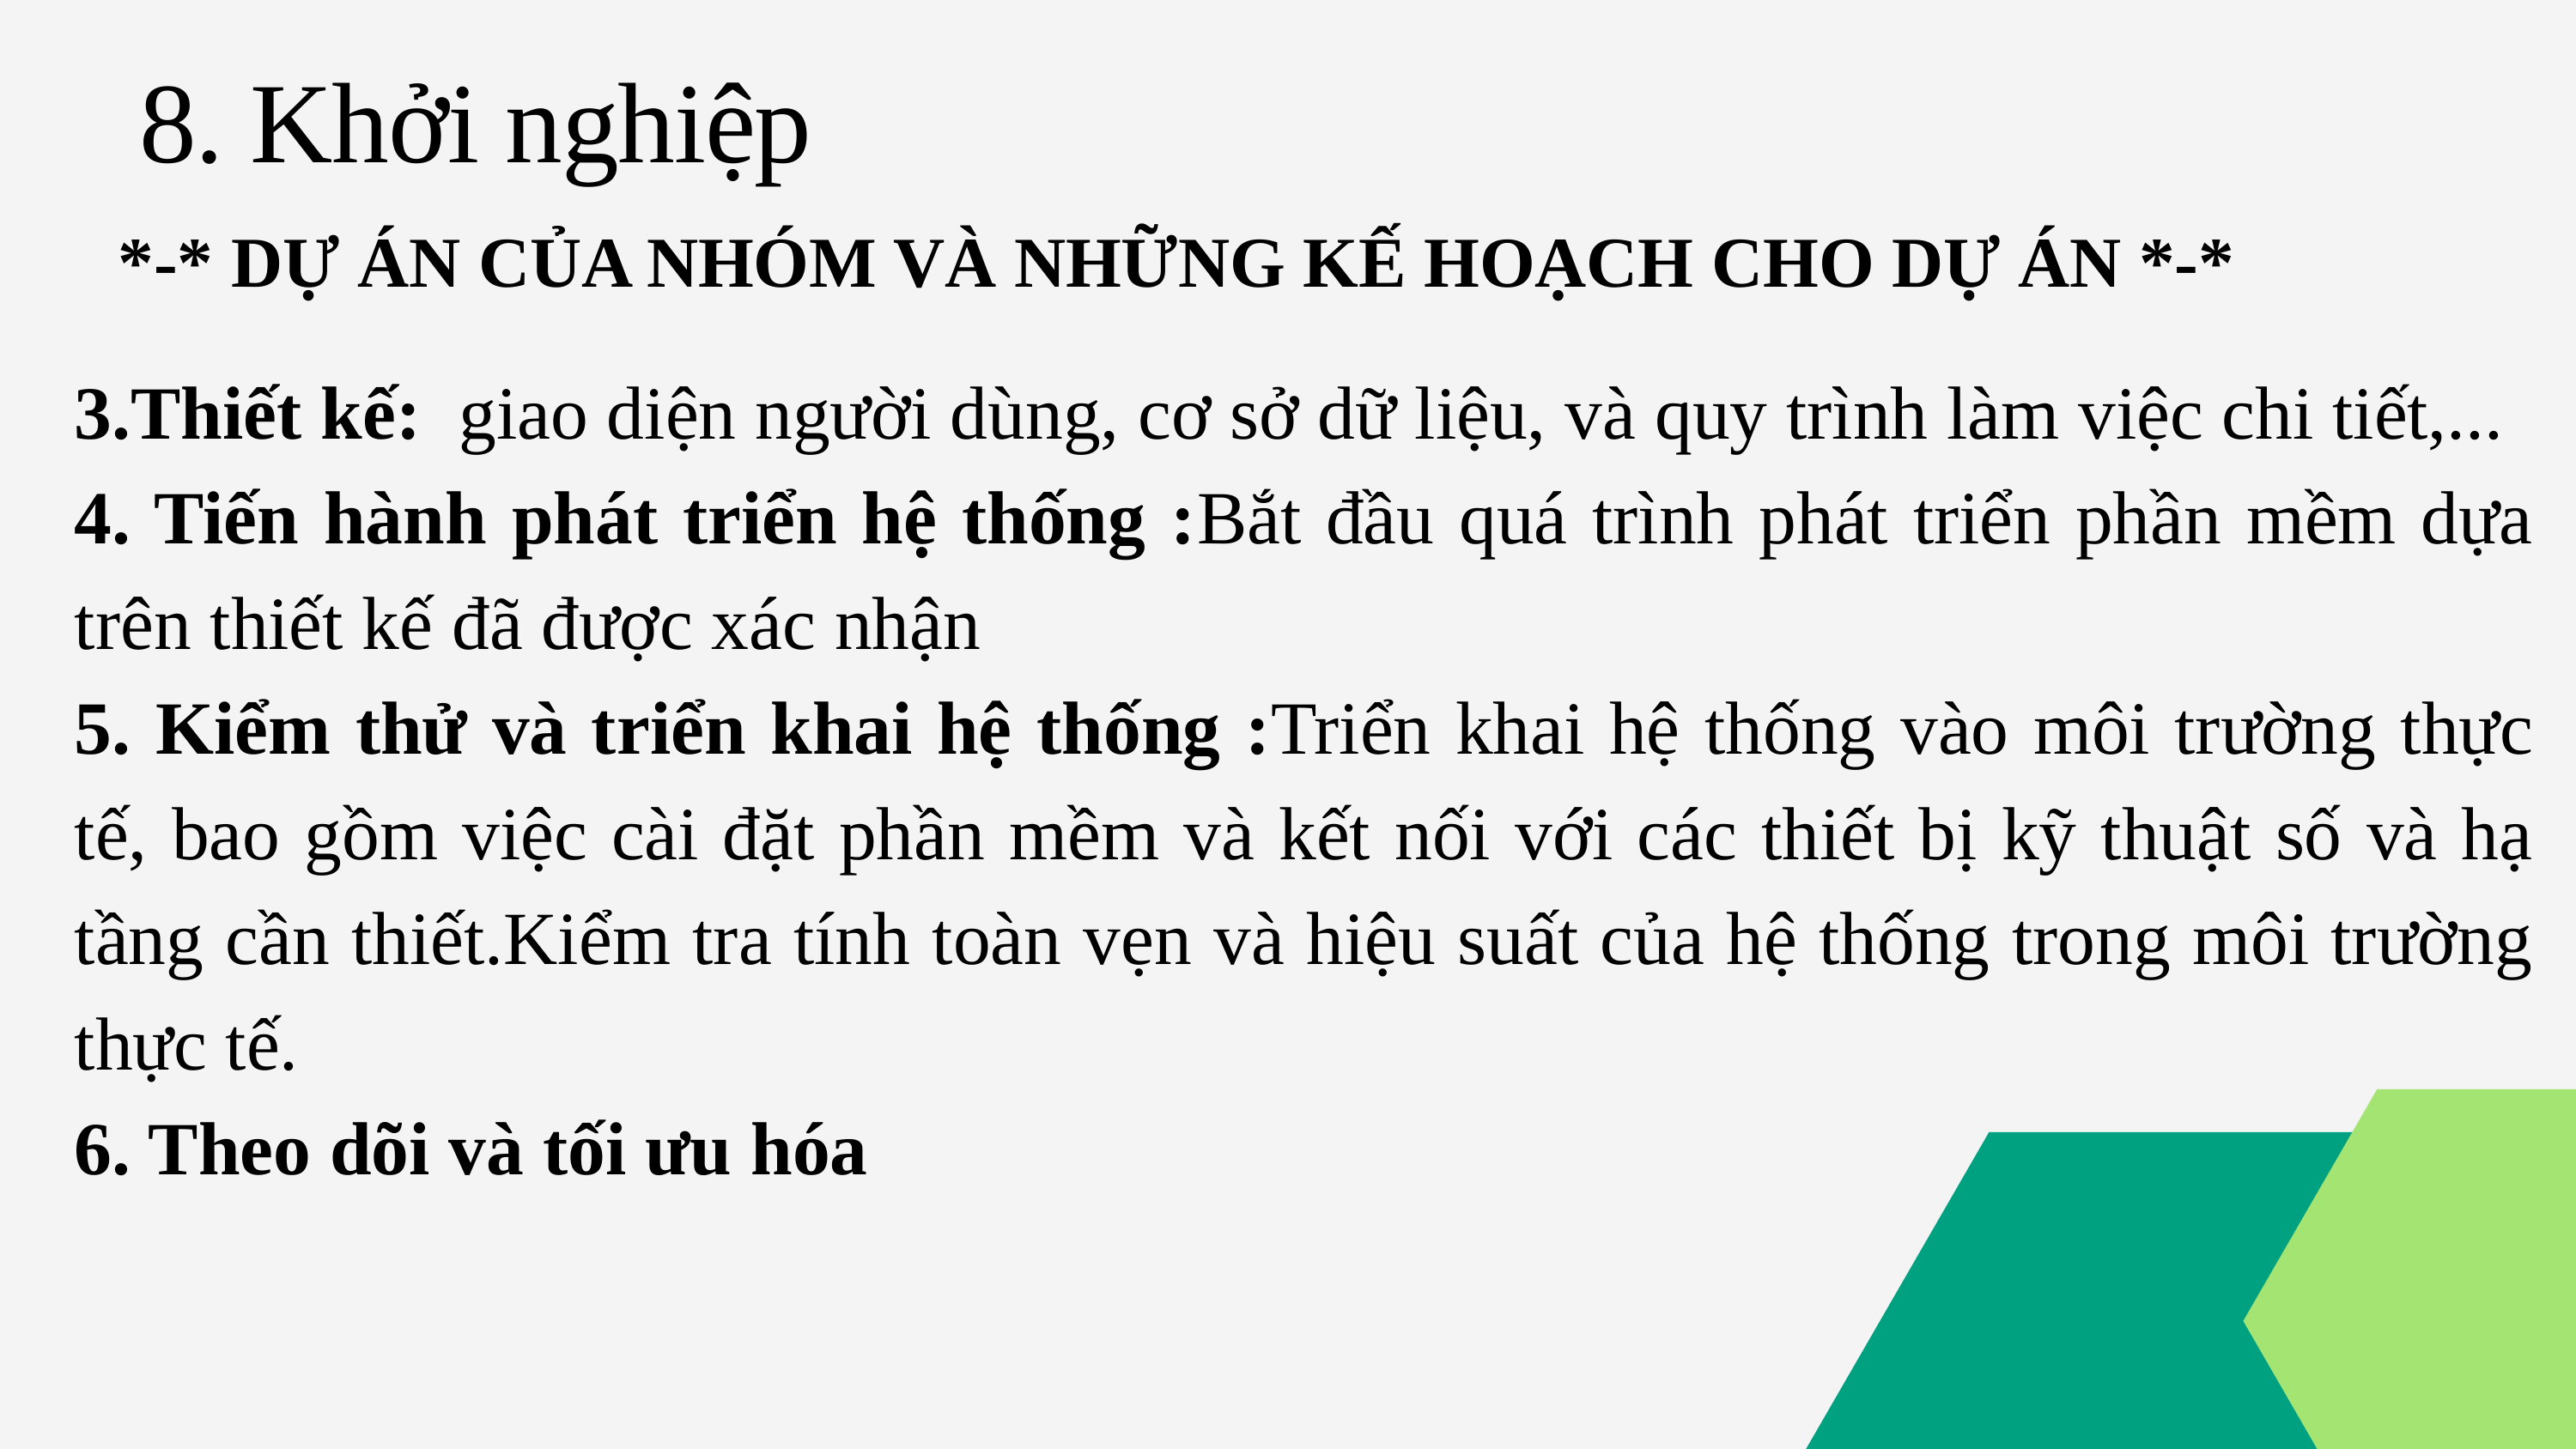

8. Khởi nghiệp
*-* DỰ ÁN CỦA NHÓM VÀ NHỮNG KẾ HOẠCH CHO DỰ ÁN *-*

3.Thiết kế:  giao diện người dùng, cơ sở dữ liệu, và quy trình làm việc chi tiết,...
4. Tiến hành phát triển hệ thống :Bắt đầu quá trình phát triển phần mềm dựa trên thiết kế đã được xác nhận
5. Kiểm thử và triển khai hệ thống :Triển khai hệ thống vào môi trường thực tế, bao gồm việc cài đặt phần mềm và kết nối với các thiết bị kỹ thuật số và hạ tầng cần thiết.Kiểm tra tính toàn vẹn và hiệu suất của hệ thống trong môi trường thực tế.
6. Theo dõi và tối ưu hóa